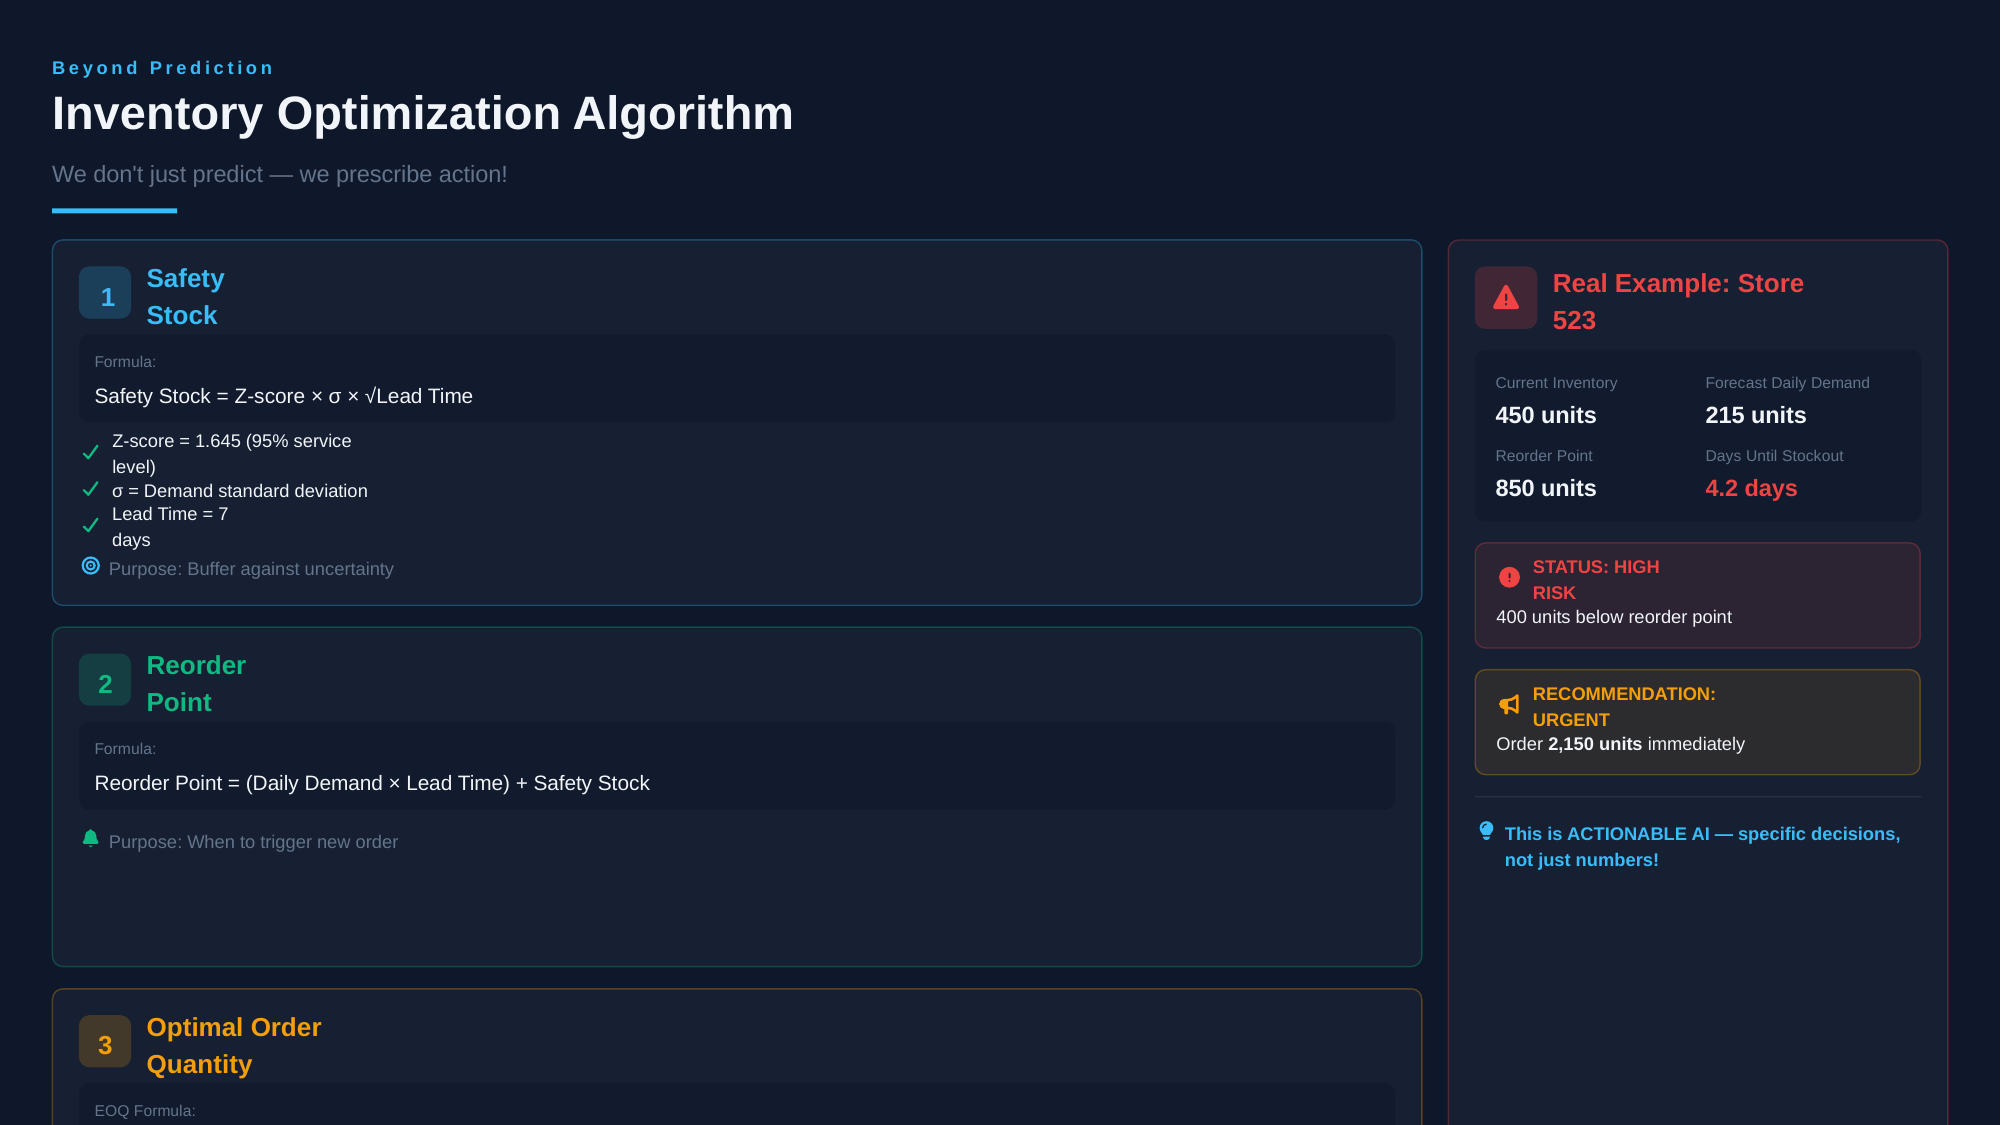

Beyond Prediction
Inventory Optimization Algorithm
We don't just predict — we prescribe action!

1
Safety Stock
Real Example: Store 523

Formula:

Current Inventory
Forecast Daily Demand
Safety Stock = Z-score × σ × √Lead Time
450 units
215 units
Z-score = 1.645 (95% service level)

Reorder Point
Days Until Stockout
850 units
4.2 days
σ = Demand standard deviation

Lead Time = 7 days

Purpose: Buffer against uncertainty

STATUS: HIGH RISK

400 units below reorder point

2
Reorder Point

RECOMMENDATION: URGENT

Order 2,150 units immediately
Formula:
Reorder Point = (Daily Demand × Lead Time) + Safety Stock

This is ACTIONABLE AI — specific decisions, not just numbers!

Purpose: When to trigger new order

3
Optimal Order Quantity

EOQ Formula:
EOQ = √(2 × Annual Demand × Order Cost / Holding Cost)
Purpose: How much to order